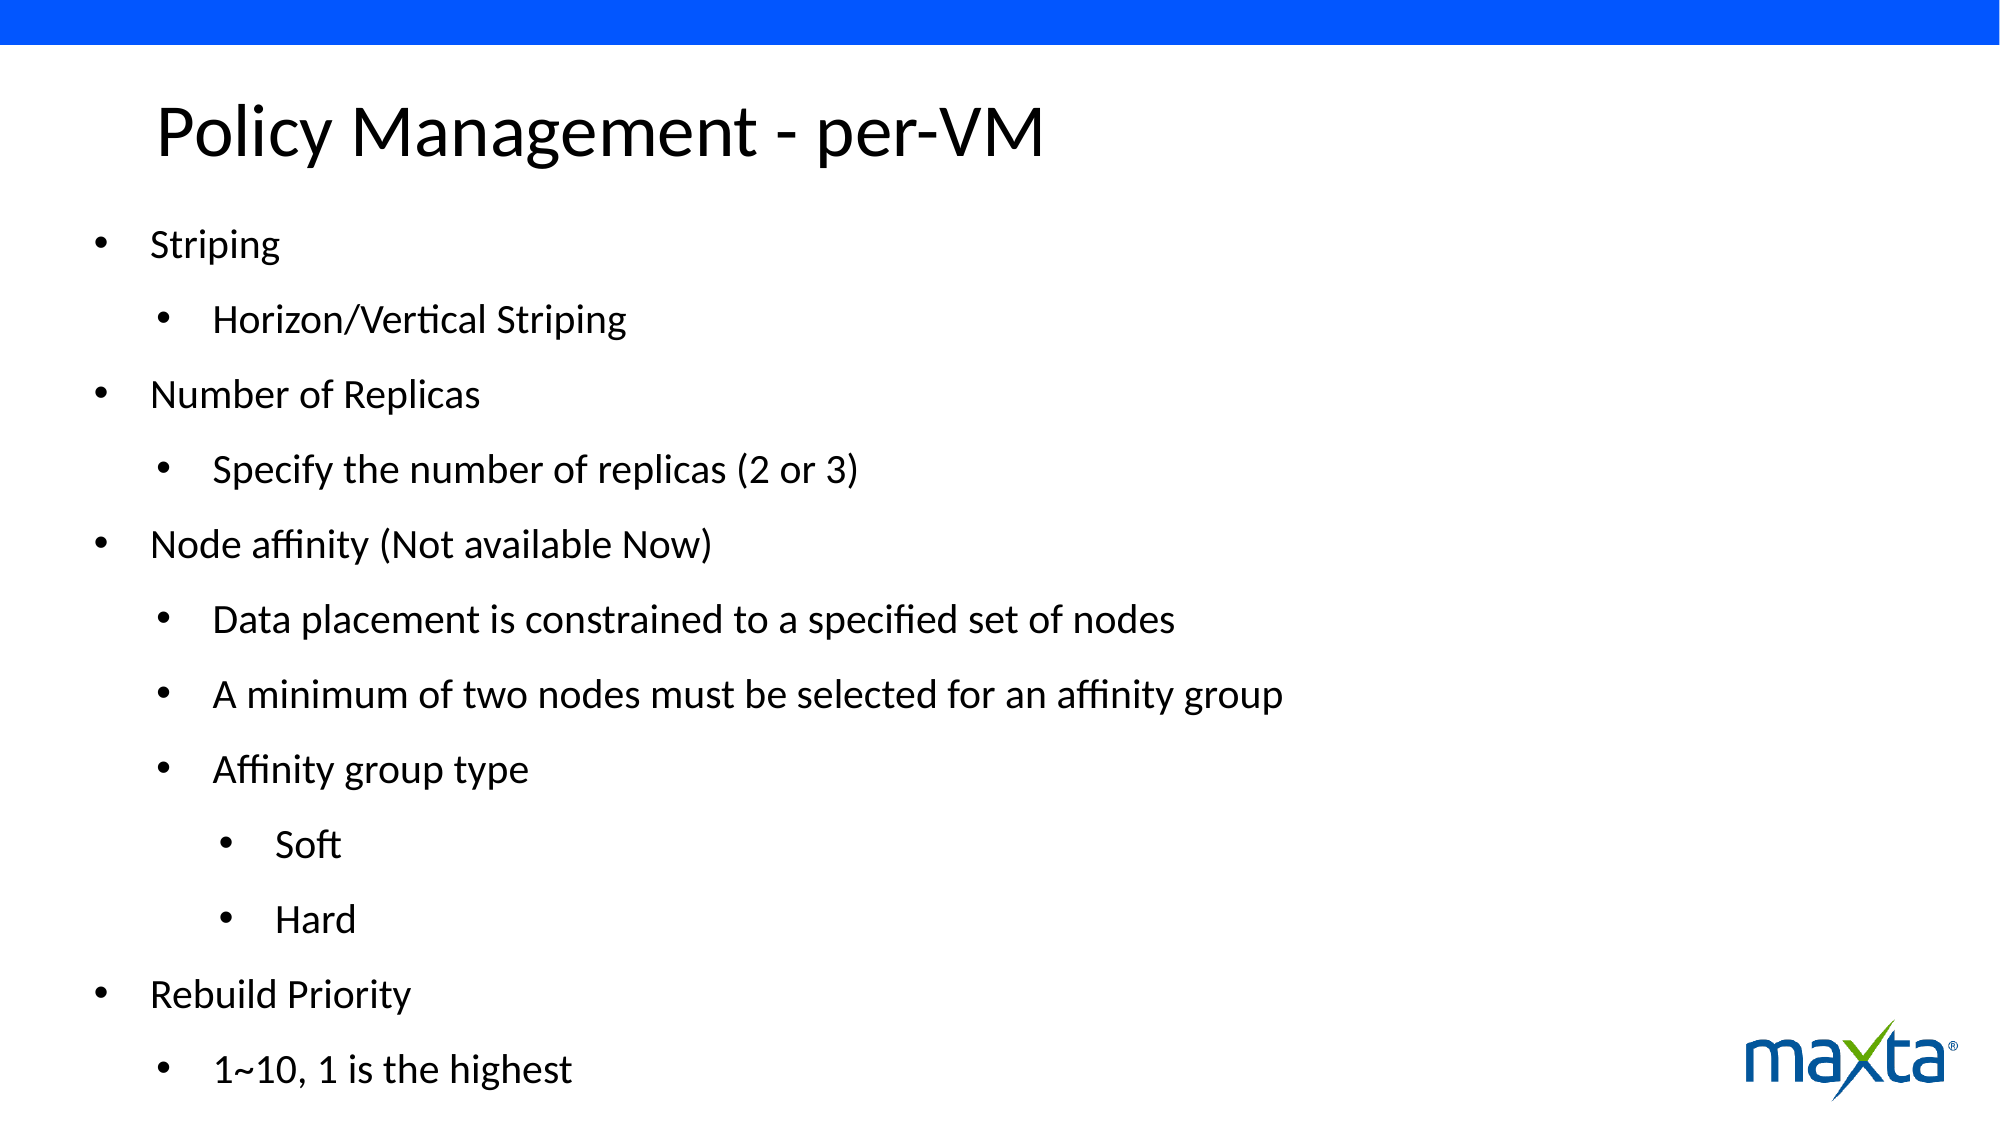

# Policy Management - per-VM
Striping
Horizon/Vertical Striping
Number of Replicas
Specify the number of replicas (2 or 3)
Node affinity (Not available Now)
Data placement is constrained to a specified set of nodes
A minimum of two nodes must be selected for an affinity group
Affinity group type
Soft
Hard
Rebuild Priority
1~10, 1 is the highest